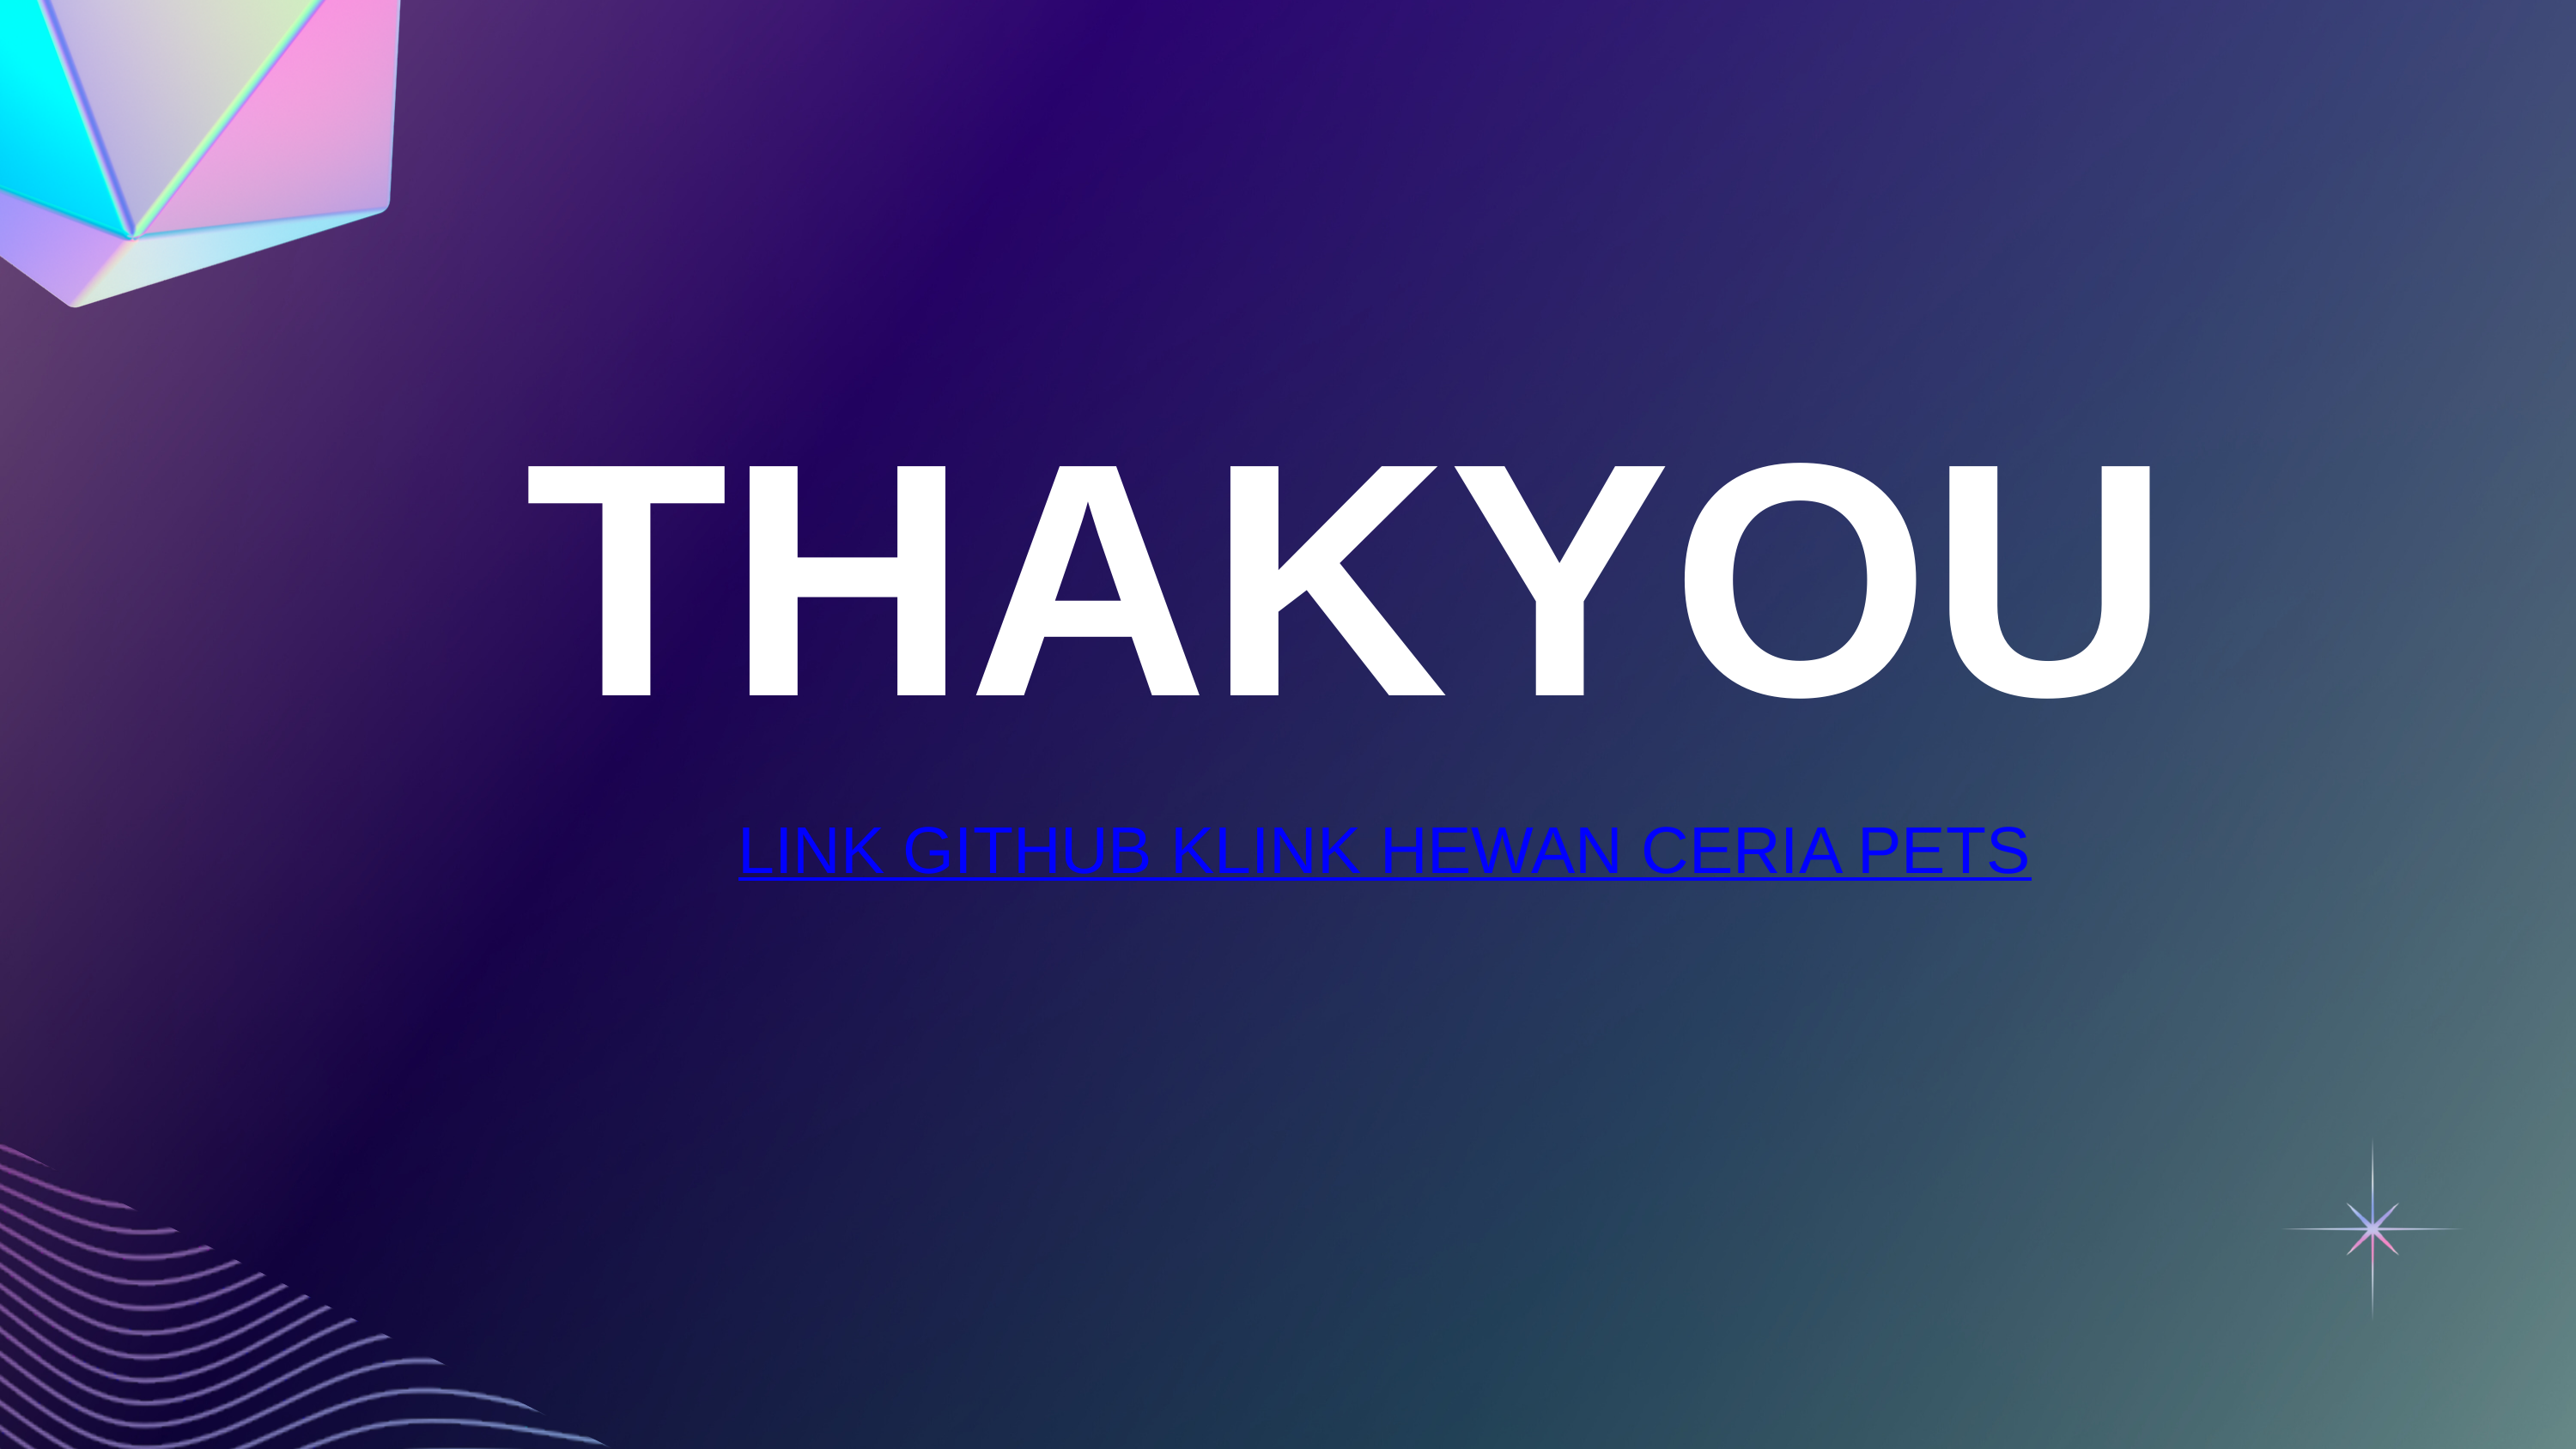

THAKYOU
LINK GITHUB KLINK HEWAN CERIA PETS